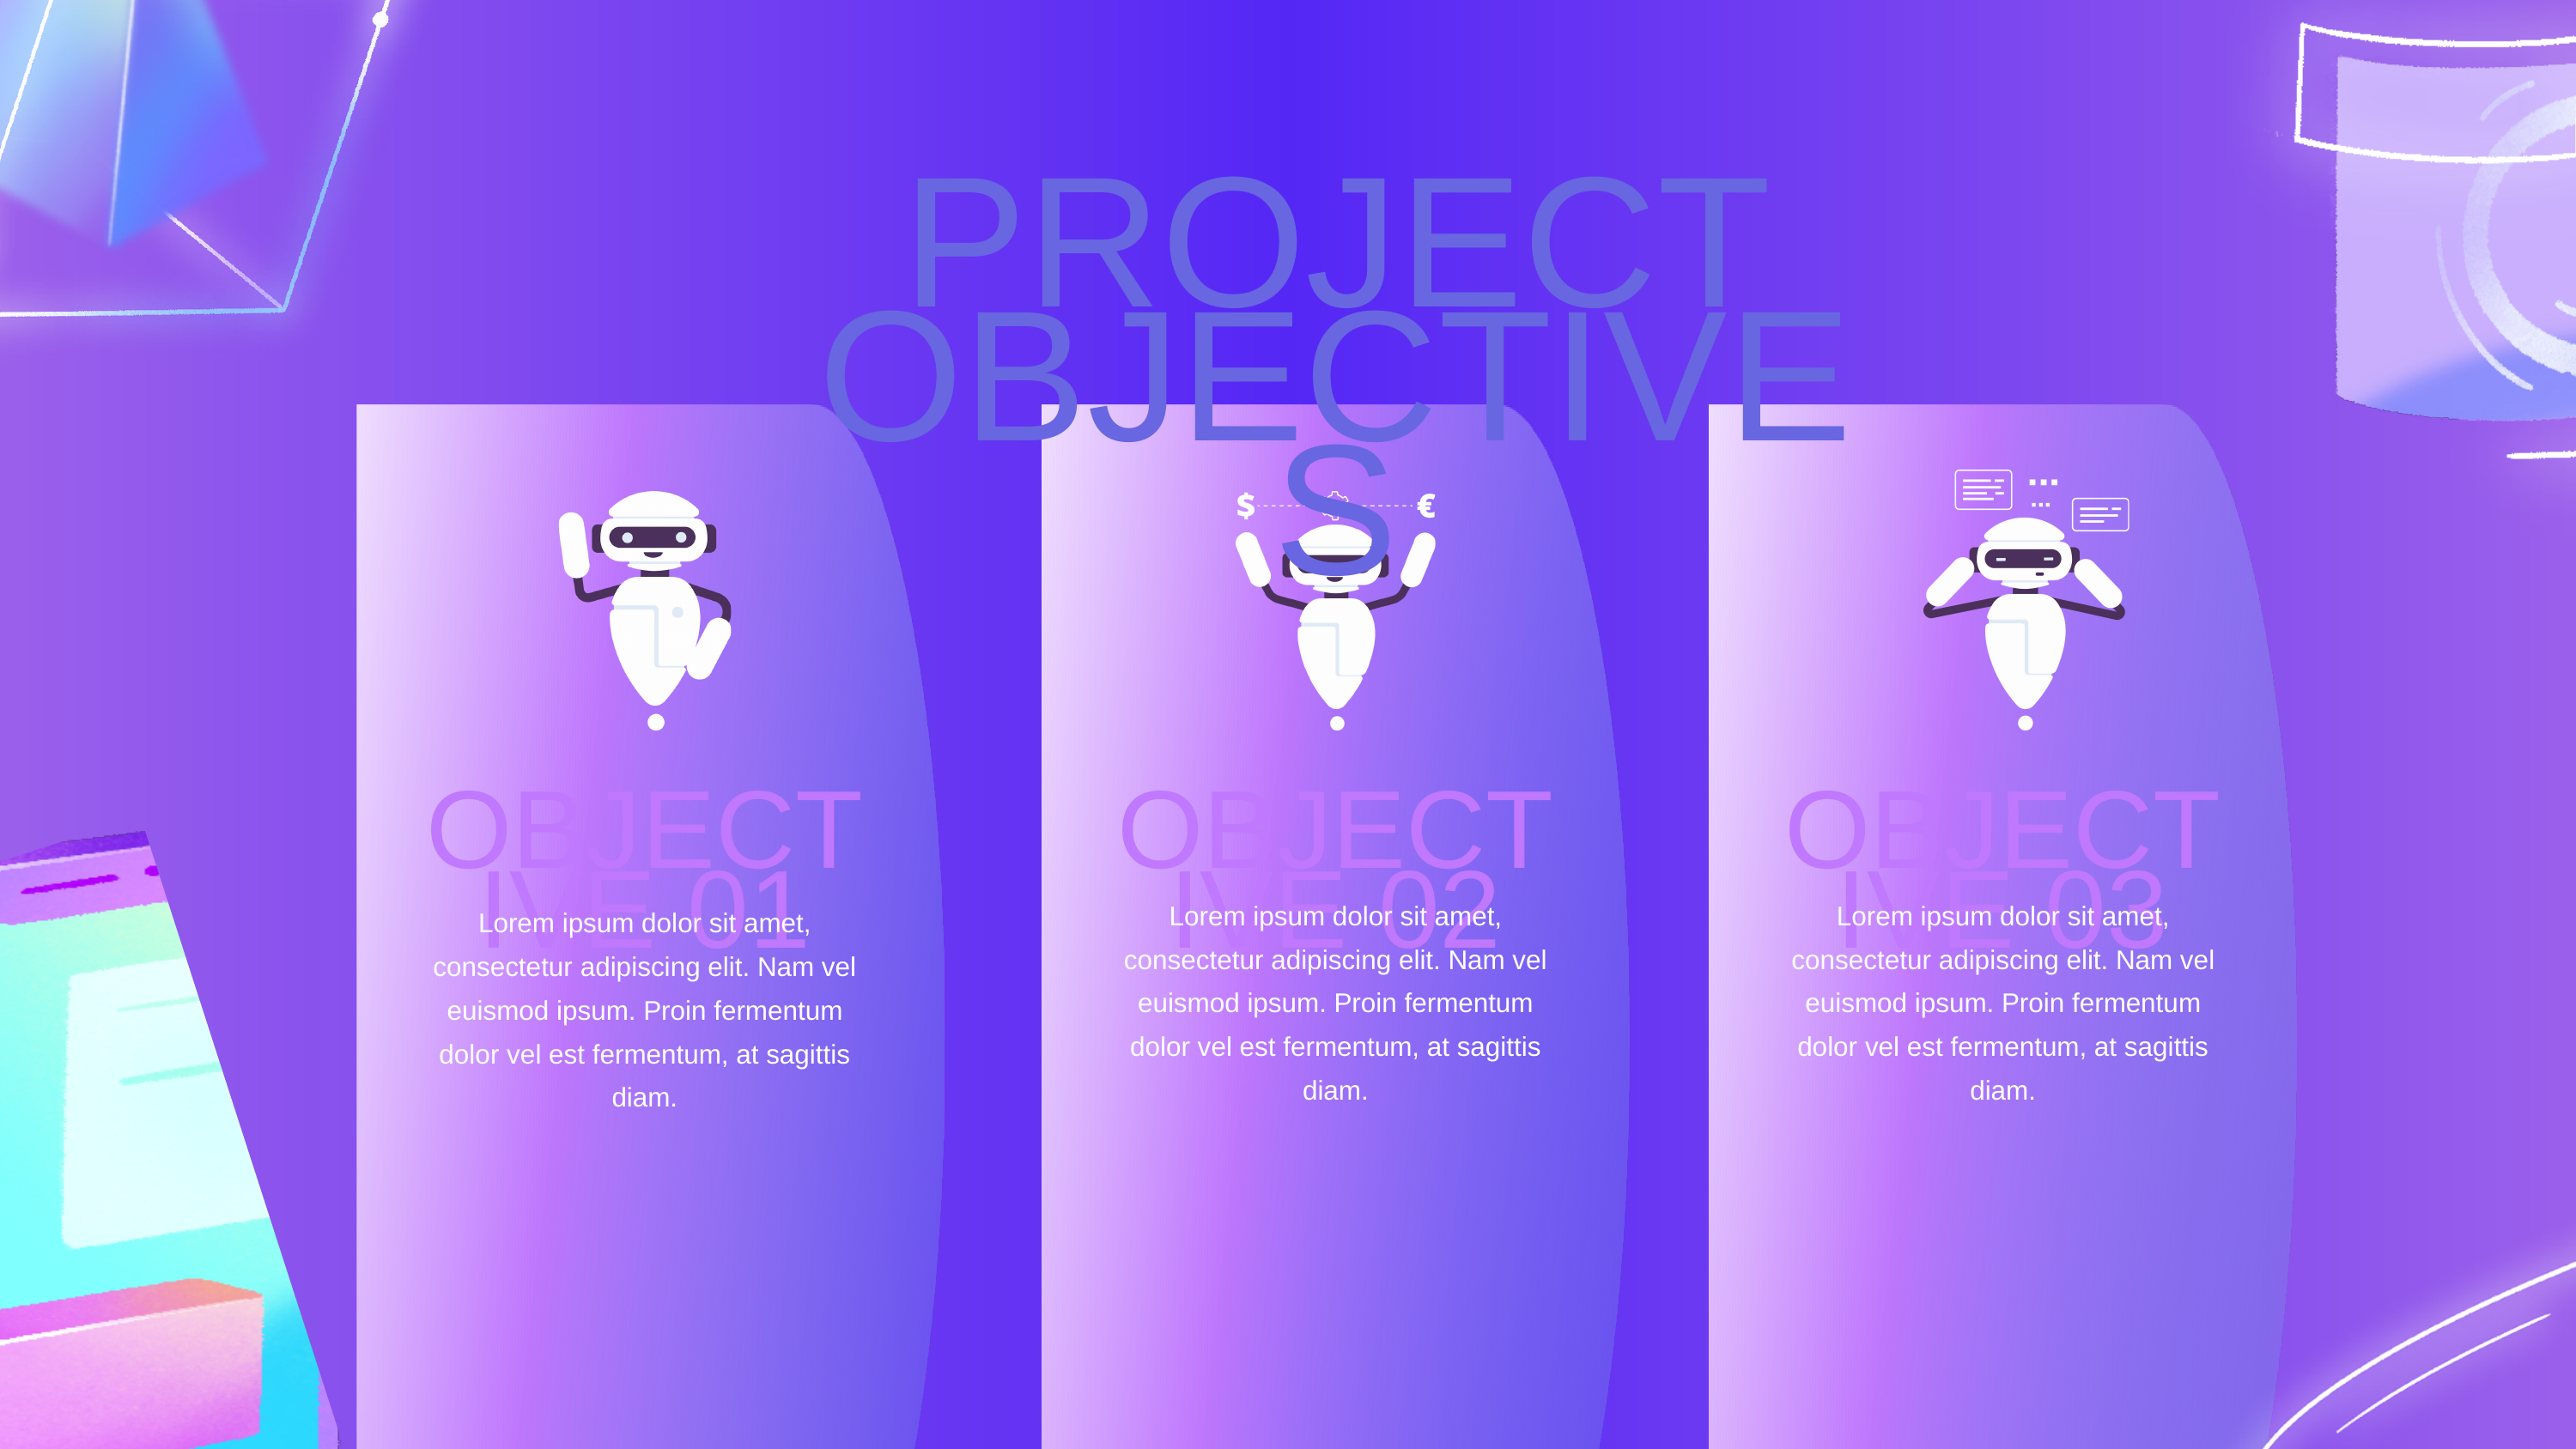

PROJECT OBJECTIVES

OBJECTIVE 01
OBJECTIVE 02
OBJECTIVE 03

Lorem ipsum dolor sit amet, consectetur adipiscing elit. Nam vel euismod ipsum. Proin fermentum dolor vel est fermentum, at sagittis diam.
Lorem ipsum dolor sit amet, consectetur adipiscing elit. Nam vel euismod ipsum. Proin fermentum dolor vel est fermentum, at sagittis diam.
Lorem ipsum dolor sit amet, consectetur adipiscing elit. Nam vel euismod ipsum. Proin fermentum dolor vel est fermentum, at sagittis diam.